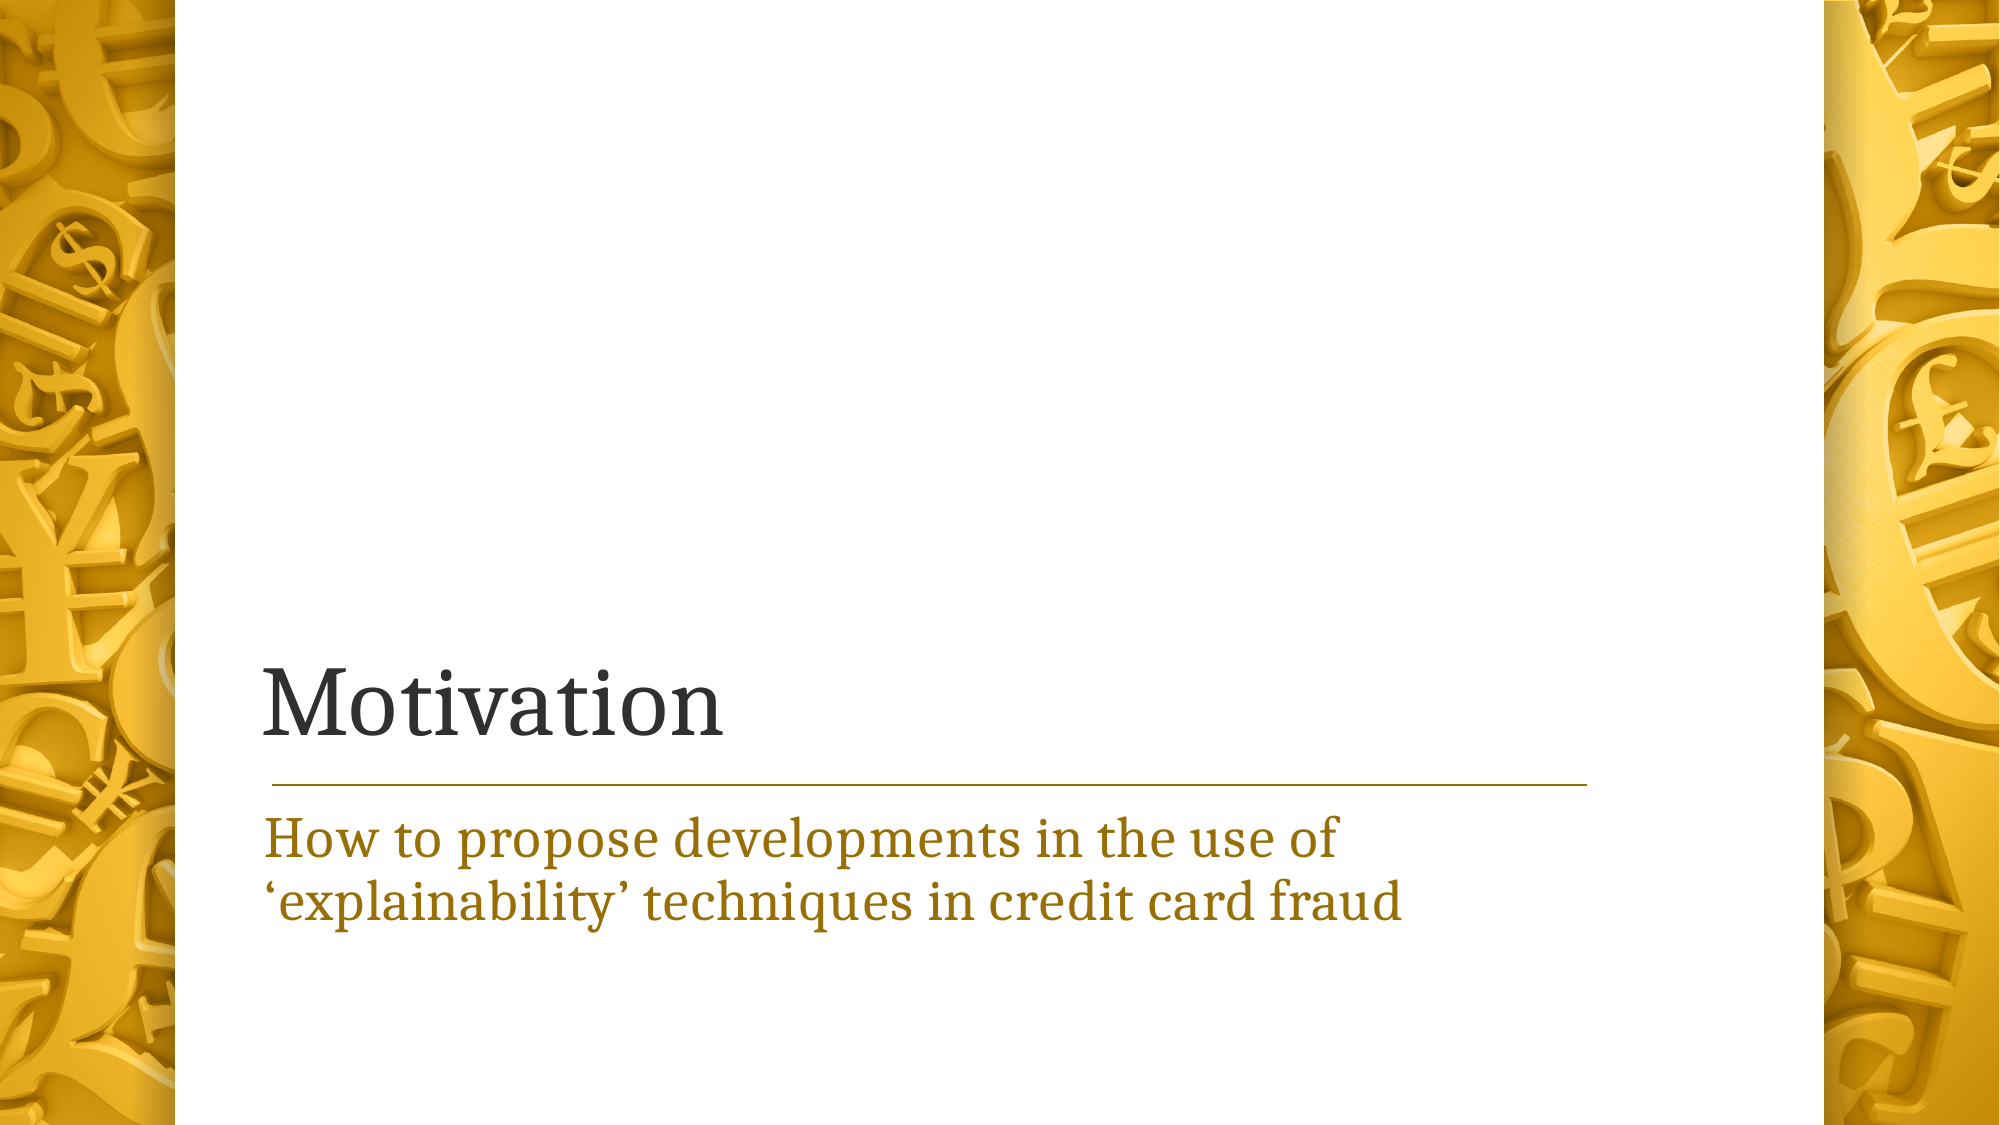

# Motivation
How to propose developments in the use of ‘explainability’ techniques in credit card fraud